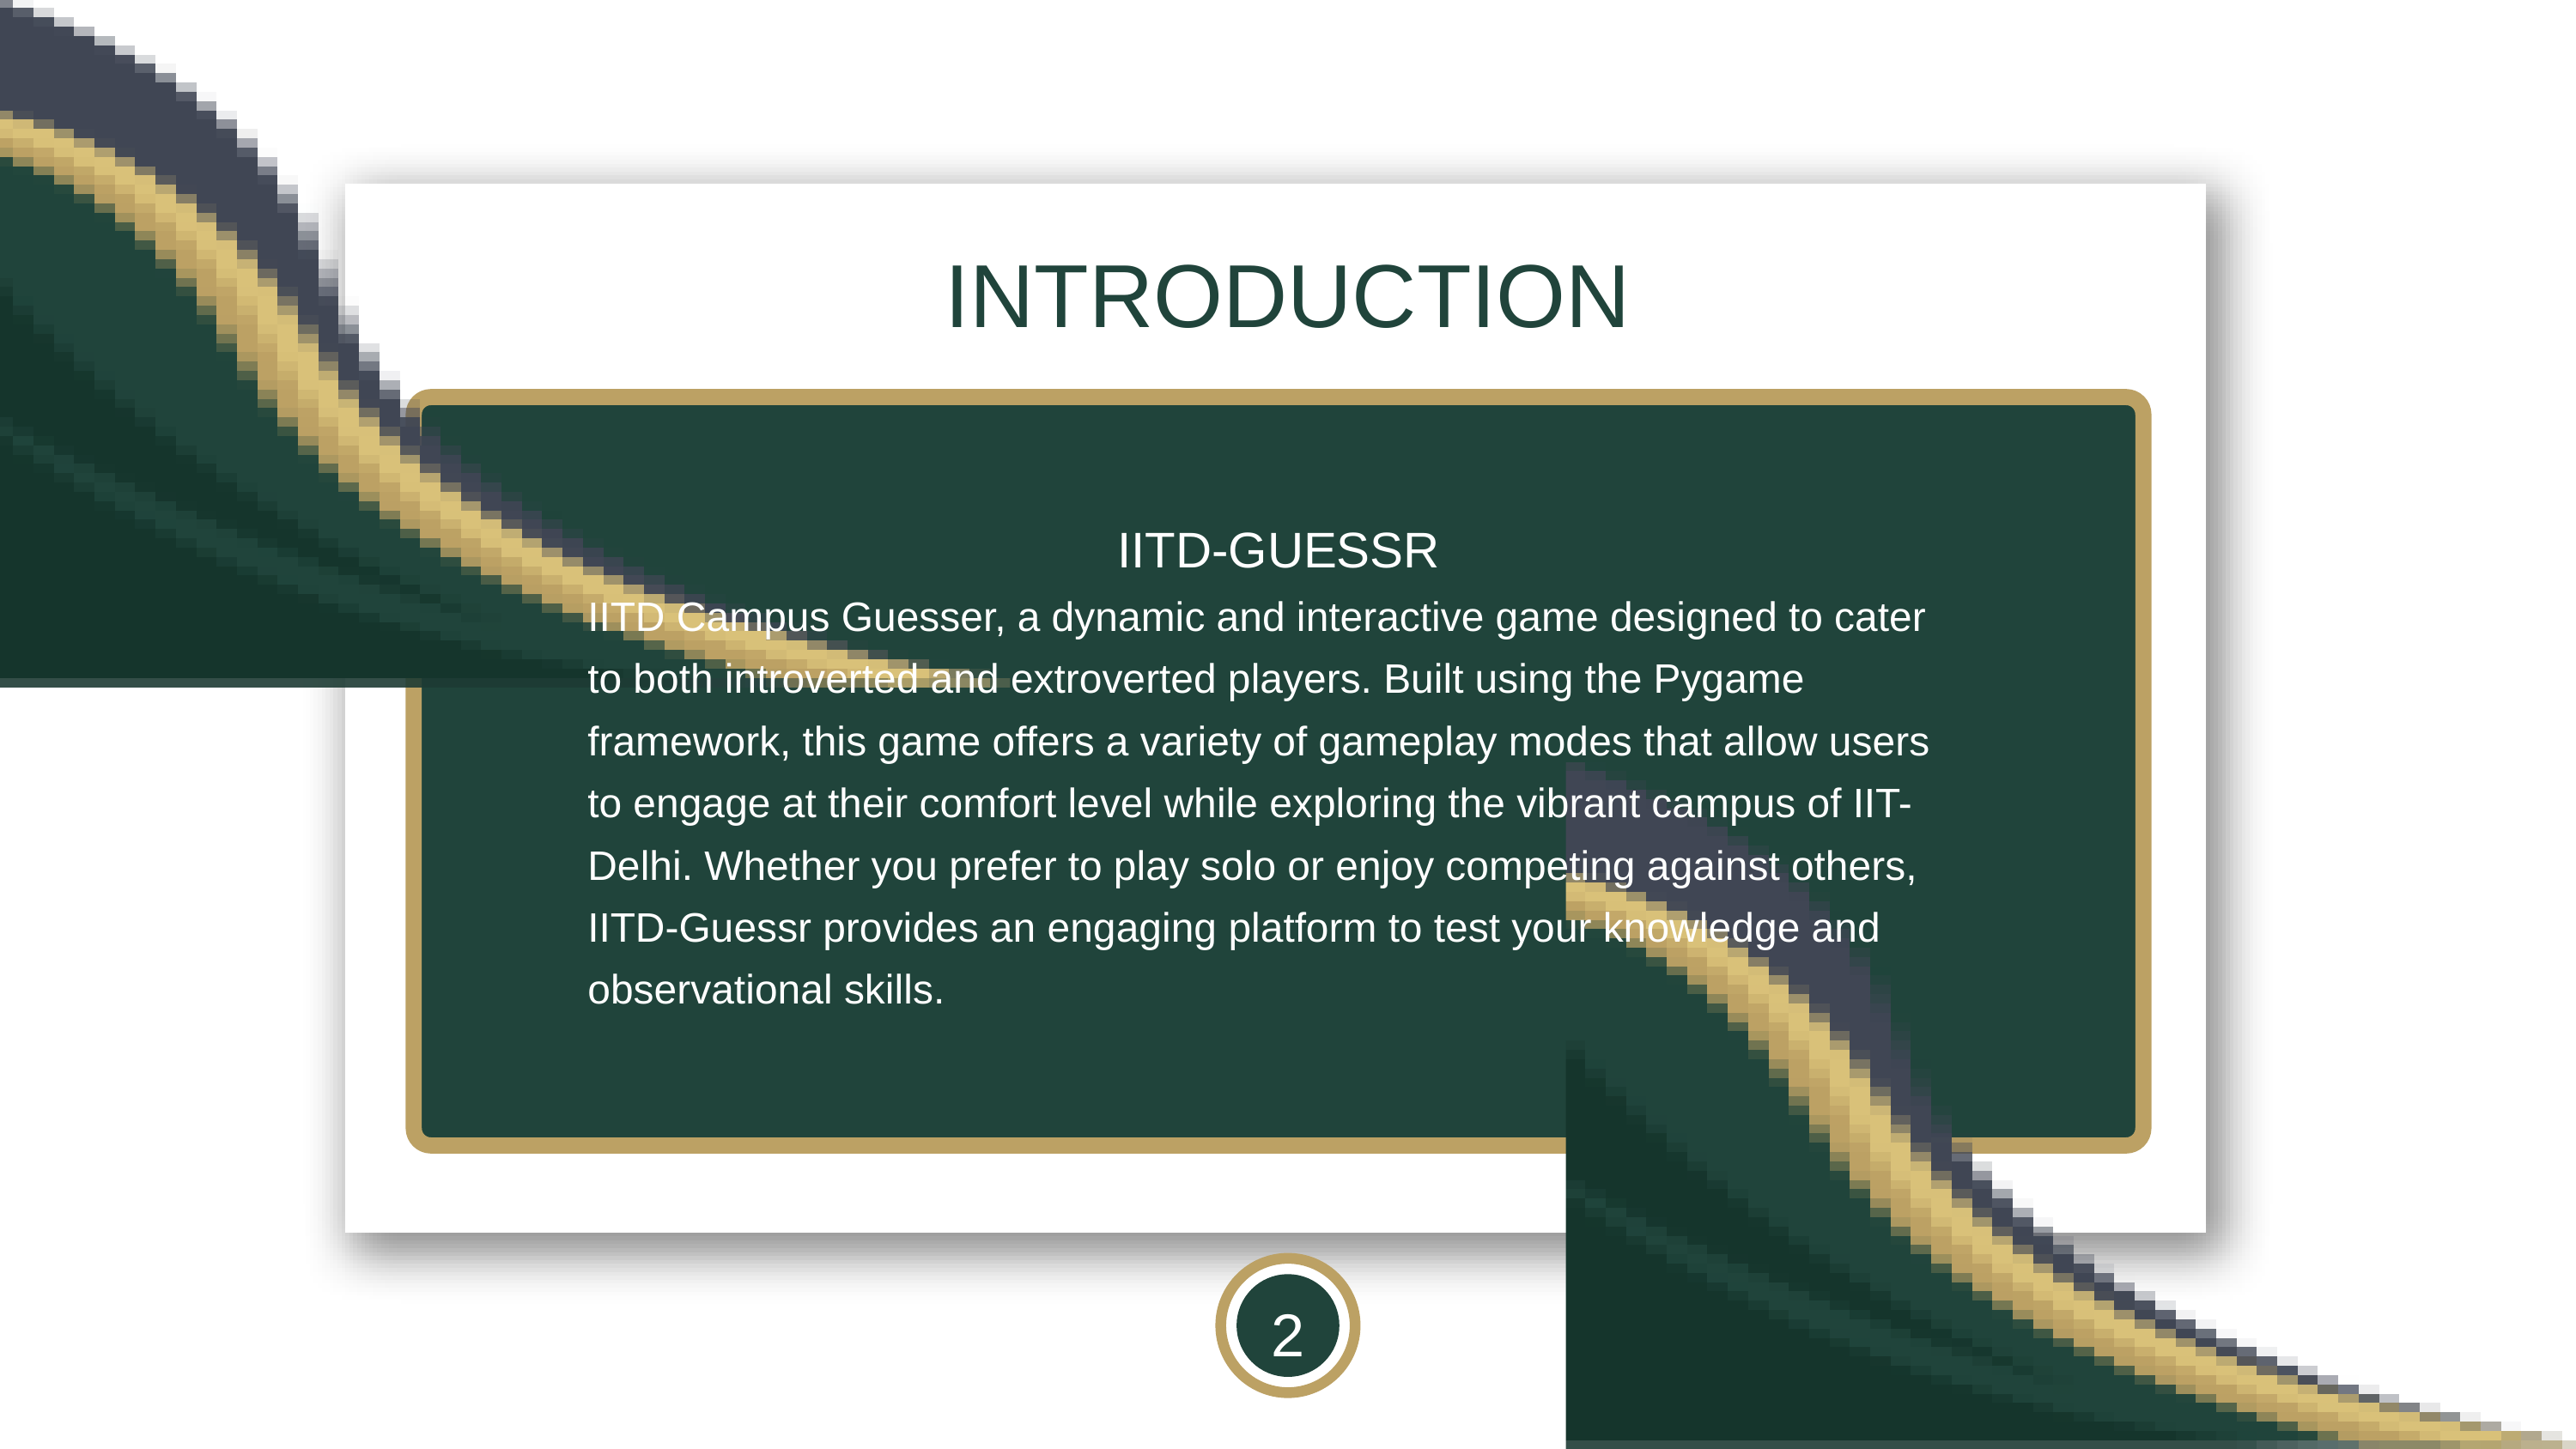

INTRODUCTION

IITD-GUESSR
IITD Campus Guesser, a dynamic and interactive game designed to cater to both introverted and extroverted players. Built using the Pygame framework, this game offers a variety of gameplay modes that allow users to engage at their comfort level while exploring the vibrant campus of IIT-Delhi. Whether you prefer to play solo or enjoy competing against others, IITD-Guessr provides an engaging platform to test your knowledge and observational skills.

2